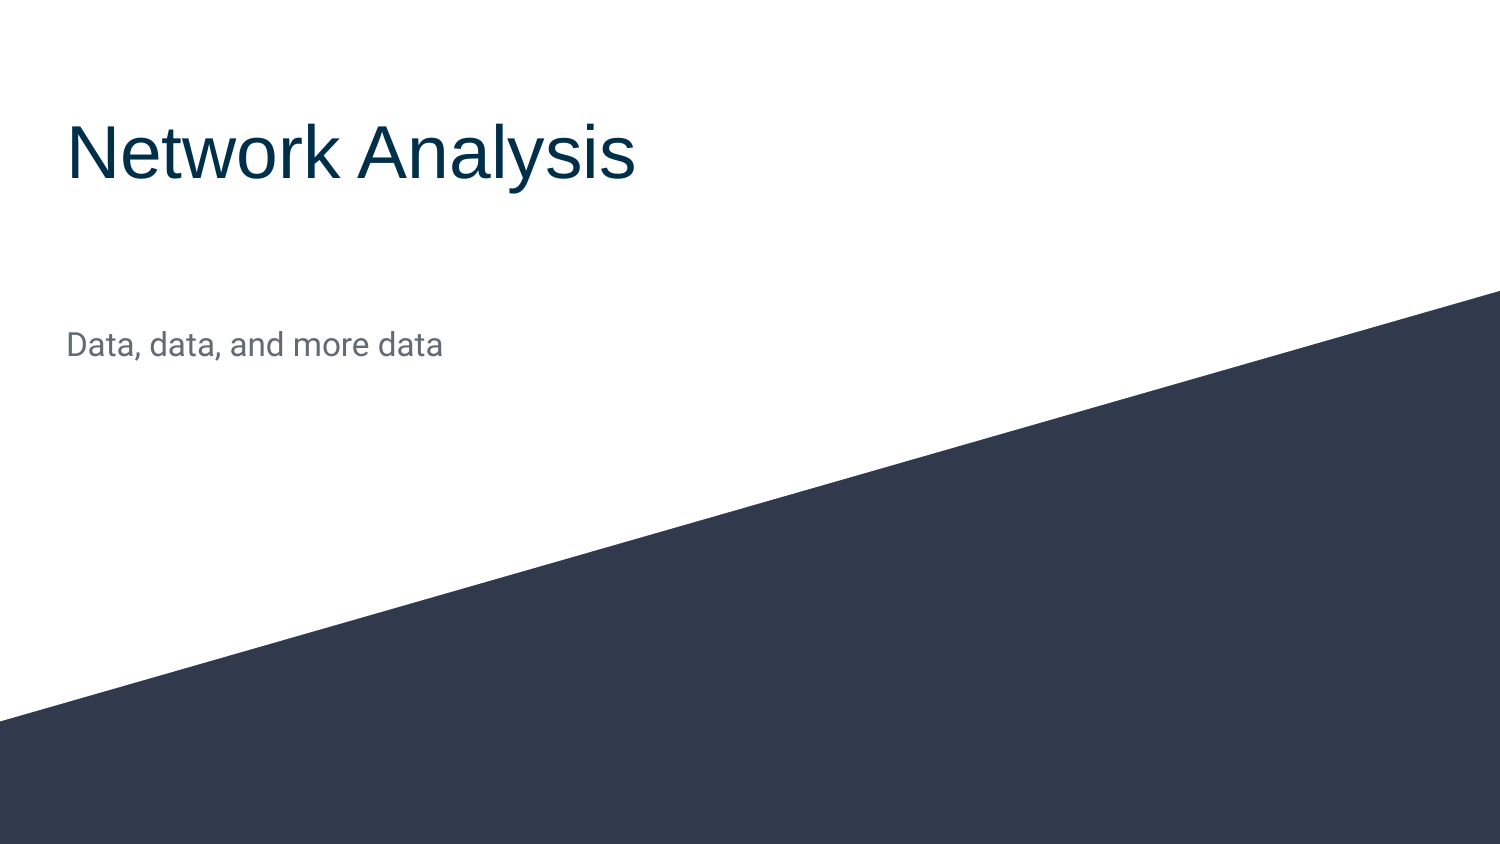

# Network Analysis
Data, data, and more data